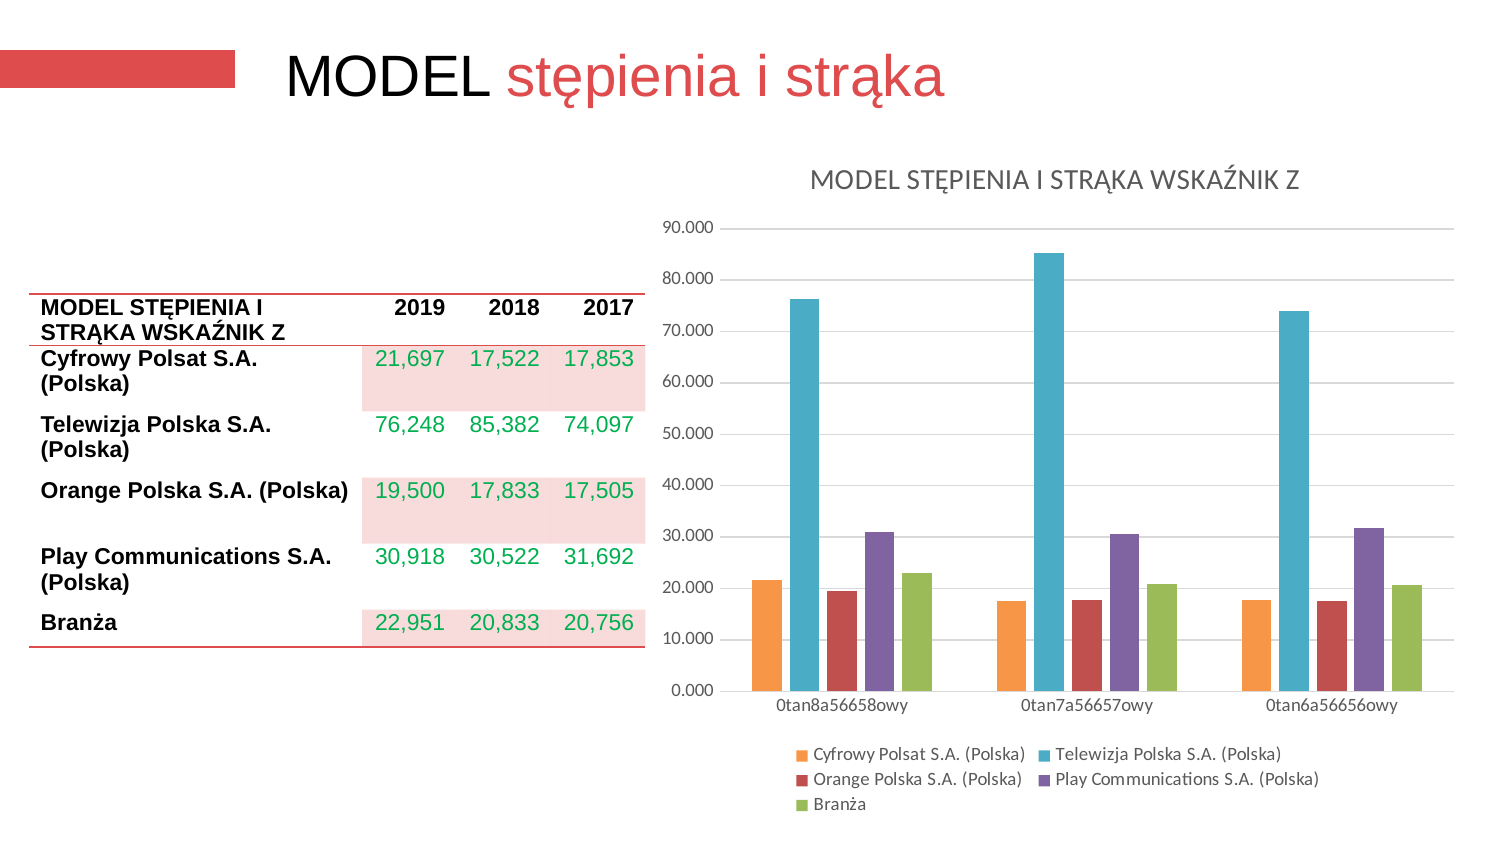

# MODEL stępienia i strąka

### Chart: MODEL STĘPIENIA I STRĄKA WSKAŹNIK Z

| Category | Cyfrowy Polsat S.A. (Polska) | Telewizja Polska S.A. (Polska) | Orange Polska S.A. (Polska) | Play Communications S.A. (Polska) | Branża |
|---|---|---|---|---|---|
| 2019 | 21.69672948427835 | 76.2475192887194 | 19.49956275114575 | 30.91840215923801 | 22.95112518527446 |
| 2018 | 17.521682316058776 | 85.38151511351373 | 17.8333637326621 | 30.521861298154228 | 20.833281421001626 |
| 2017 | 17.852713537104144 | 74.09654860270003 | 17.504978360603022 | 31.69235011698945 | 20.756234440295014 |
| MODEL STĘPIENIA I STRĄKA WSKAŹNIK Z | 2019 | 2018 | 2017 |
| --- | --- | --- | --- |
| Cyfrowy Polsat S.A. (Polska) | 21,697 | 17,522 | 17,853 |
| Telewizja Polska S.A. (Polska) | 76,248 | 85,382 | 74,097 |
| Orange Polska S.A. (Polska) | 19,500 | 17,833 | 17,505 |
| Play Communications S.A. (Polska) | 30,918 | 30,522 | 31,692 |
| Branża | 22,951 | 20,833 | 20,756 |